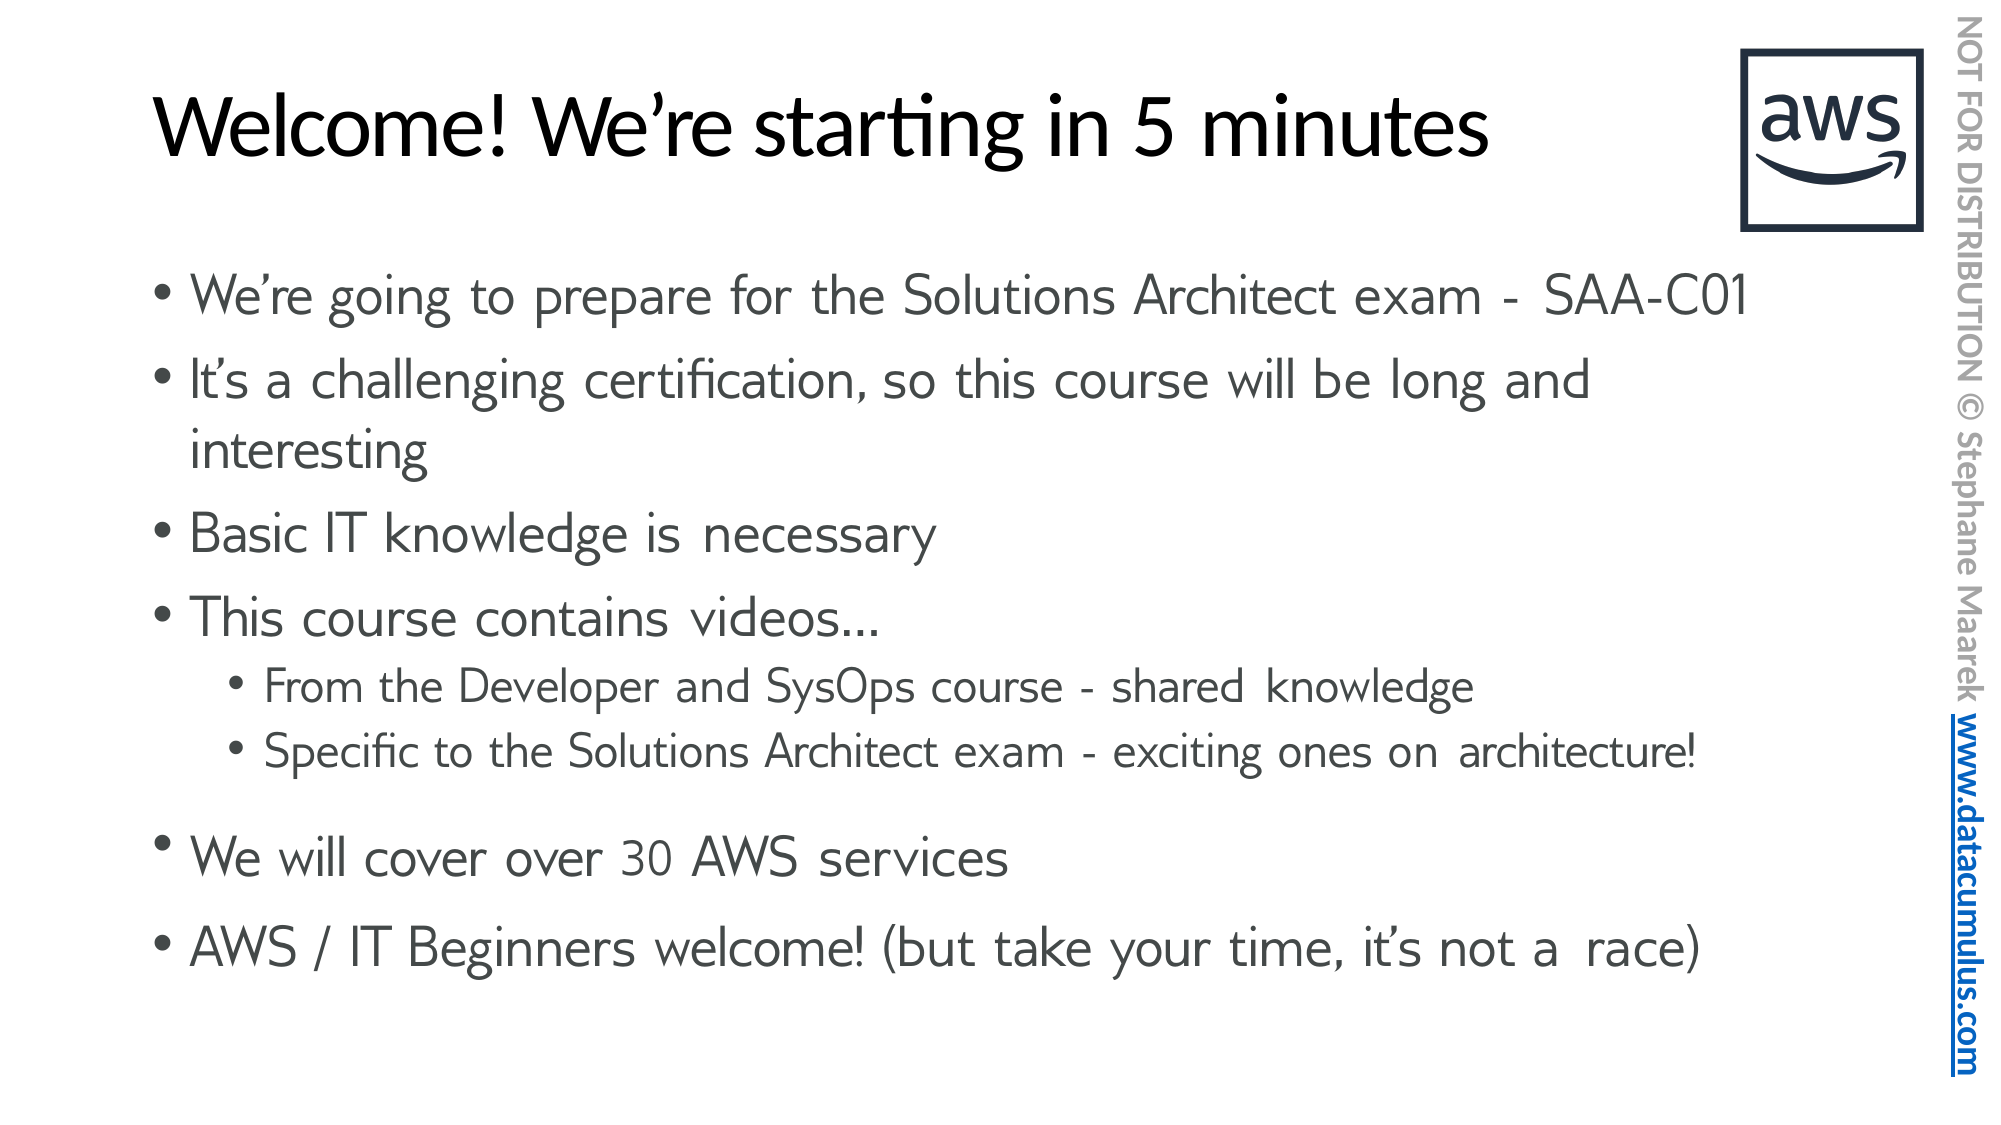

NOT FOR DISTRIBUTION © Stephane Maarek www.datacumulus.com

# Welcome! We’re starting in 5 minutes
We’re going to prepare for the Solutions Architect exam - SAA-C01
It’s a challenging certification, so this course will be long and interesting
Basic IT knowledge is necessary
This course contains videos…
From the Developer and SysOps course - shared knowledge
Specific to the Solutions Architect exam - exciting ones on architecture!
We will cover over 30 AWS services
AWS / IT Beginners welcome! (but take your time, it’s not a race)
© Stephane Maarek